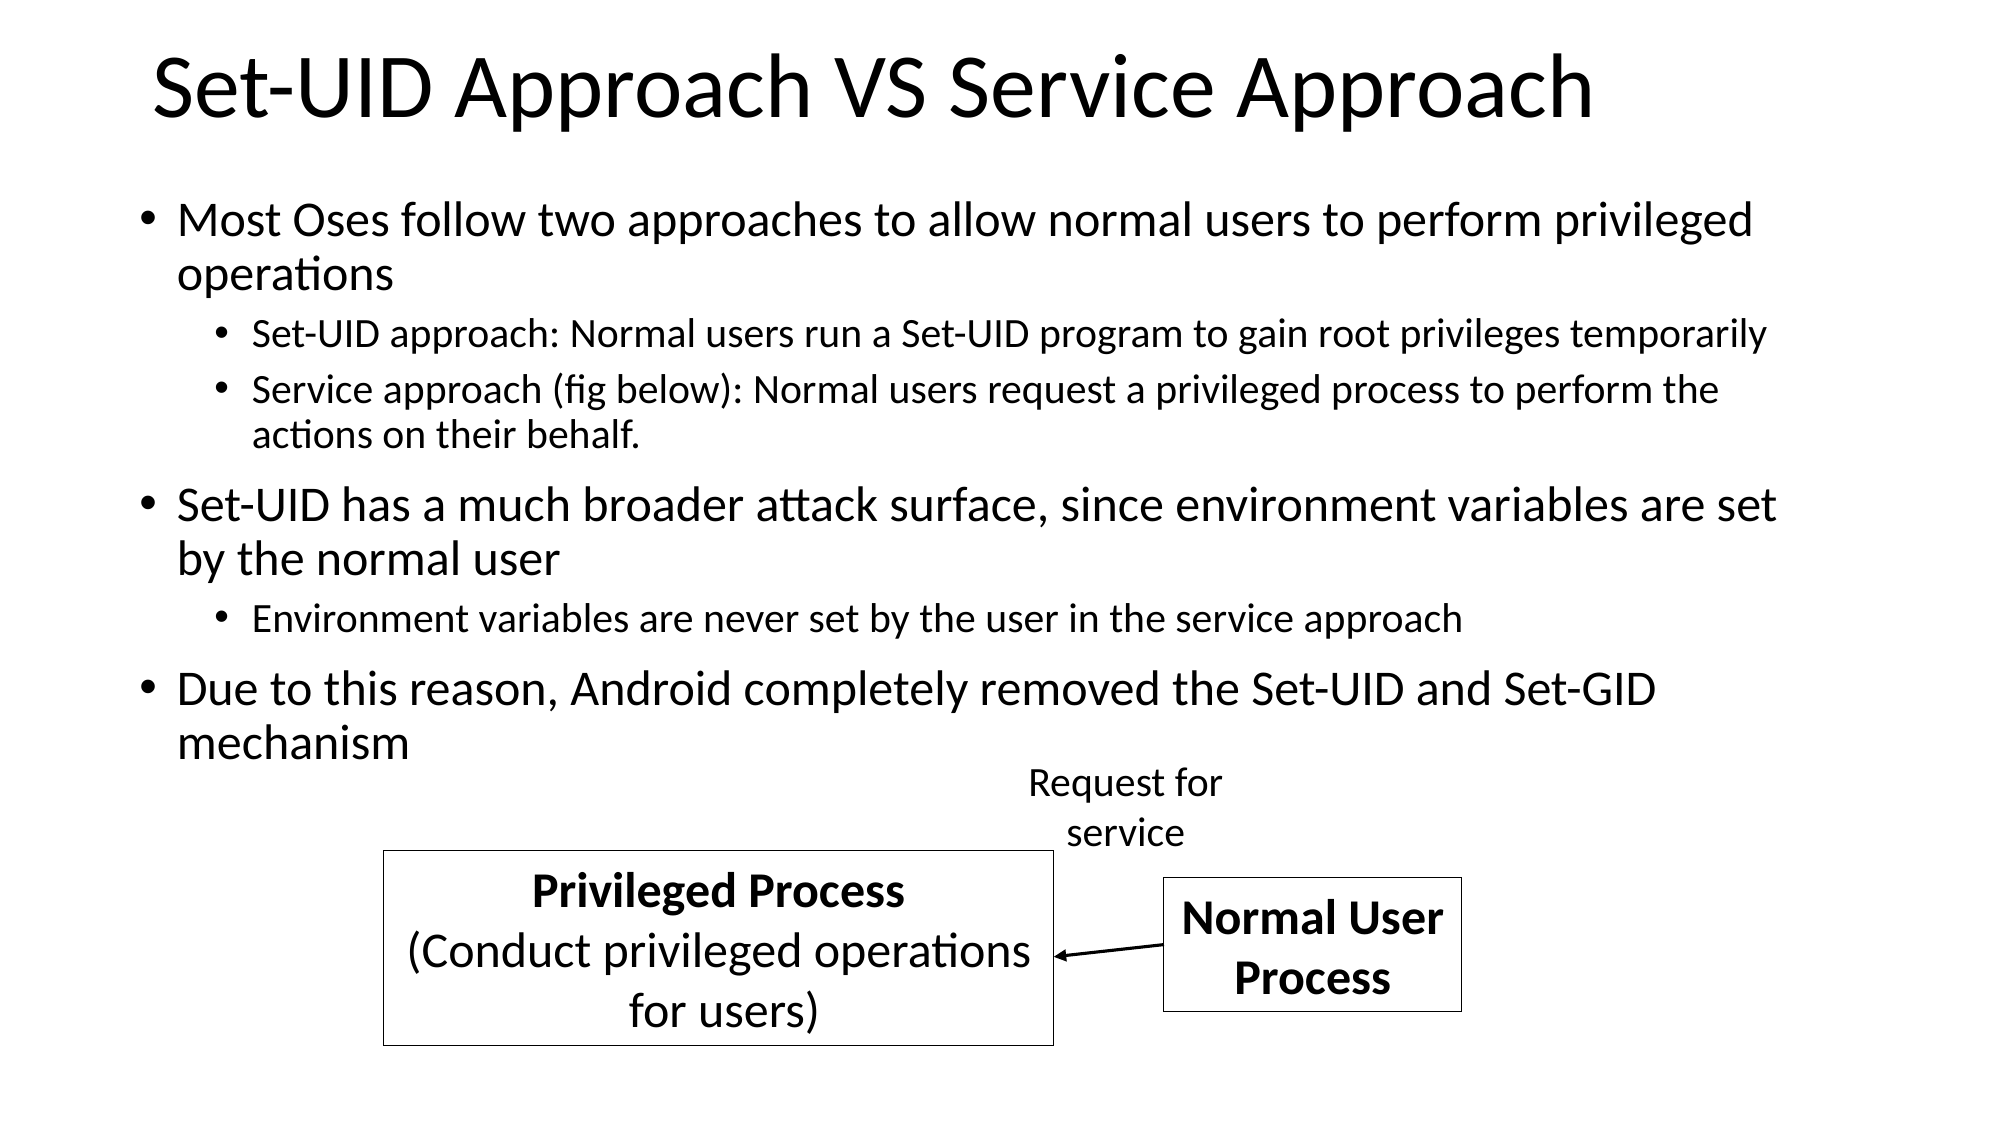

# Set-UID Approach VS Service Approach
Most Oses follow two approaches to allow normal users to perform privileged operations
Set-UID approach: Normal users run a Set-UID program to gain root privileges temporarily
Service approach (fig below): Normal users request a privileged process to perform the actions on their behalf.
Set-UID has a much broader attack surface, since environment variables are set by the normal user
Environment variables are never set by the user in the service approach
Due to this reason, Android completely removed the Set-UID and Set-GID mechanism

Request for service
Privileged Process
(Conduct privileged operations
 for users)
Normal User Process